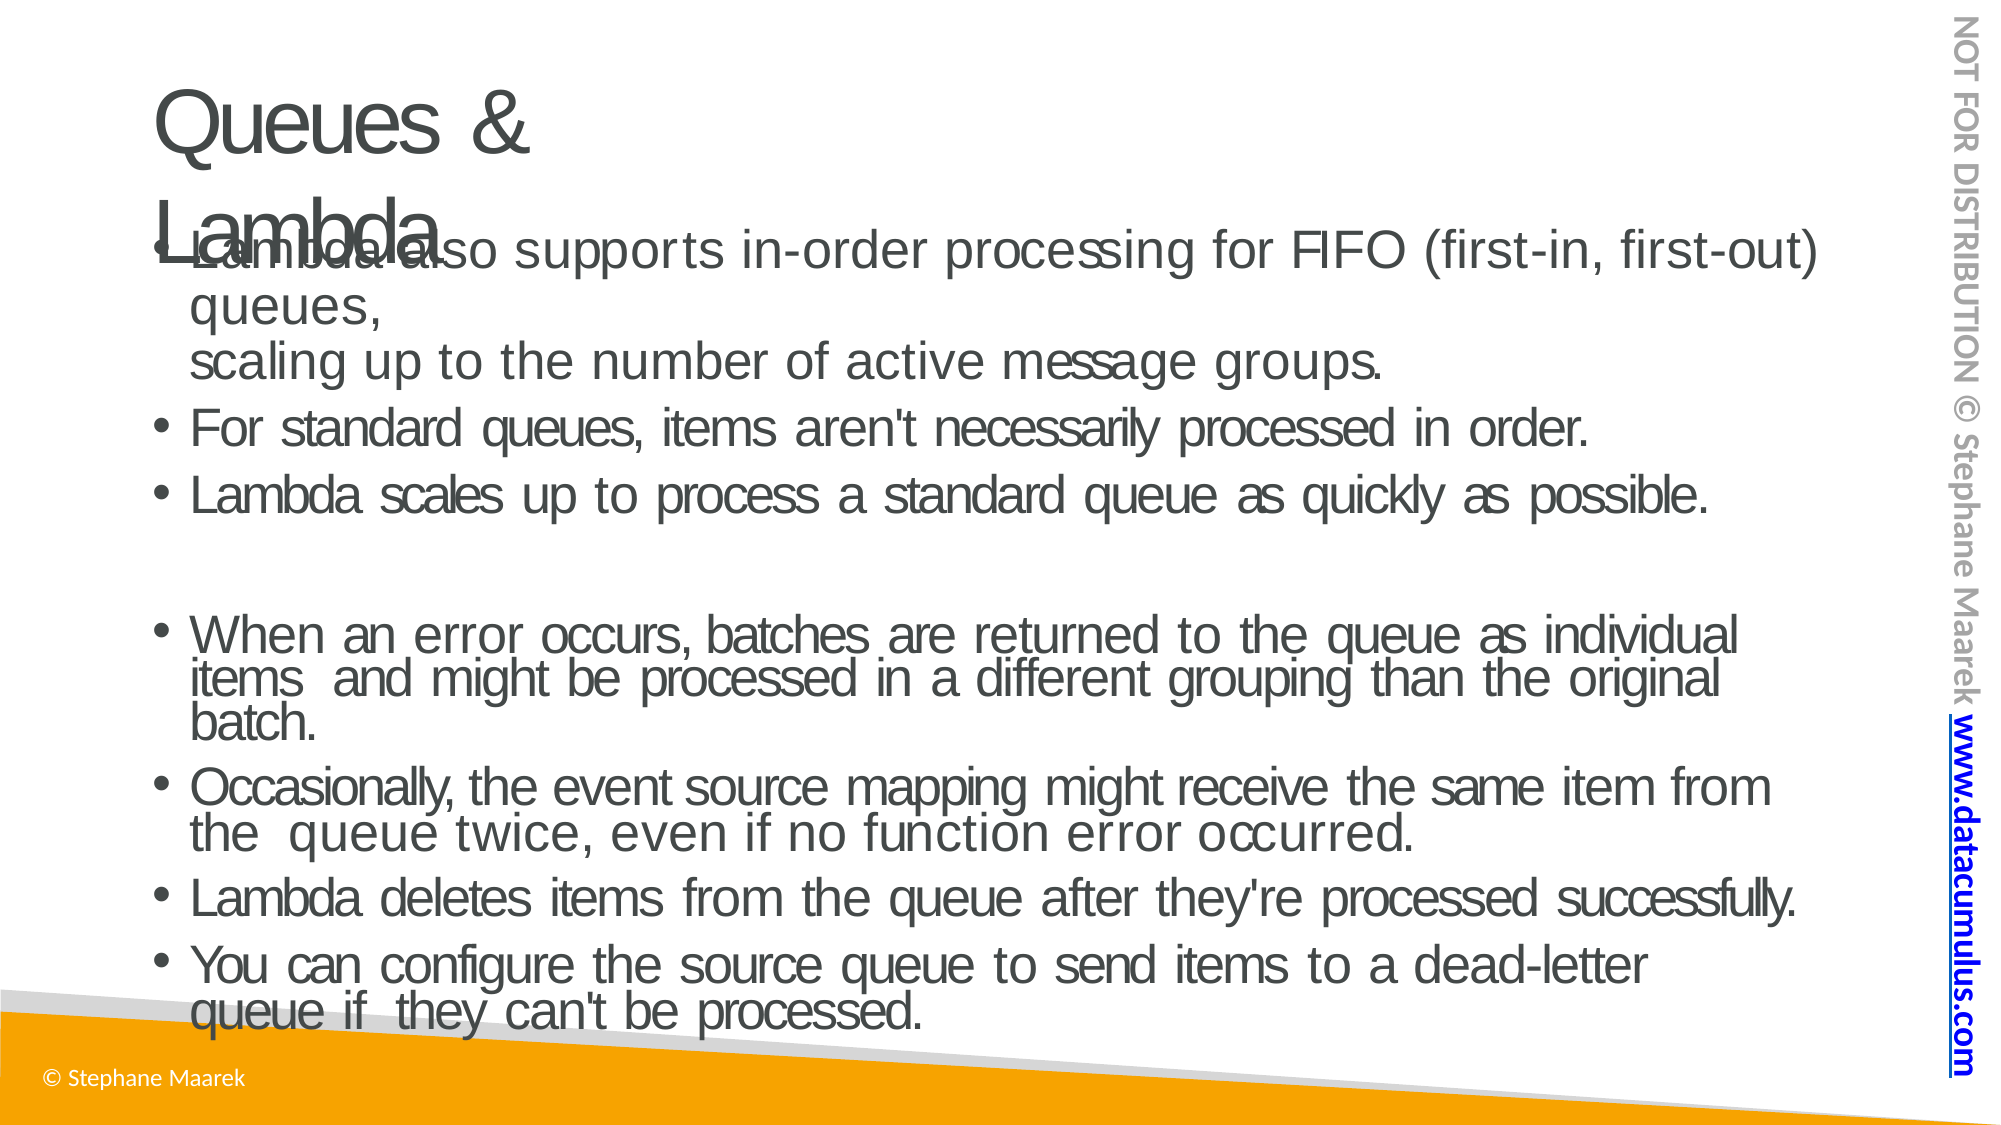

NOT FOR DISTRIBUTION © Stephane Maarek www.datacumulus.com
# Queues & Lambda
Lambda also supports in-order processing for FIFO (first-in, first-out) queues,
scaling up to the number of active message groups.
For standard queues, items aren't necessarily processed in order.
Lambda scales up to process a standard queue as quickly as possible.

When an error occurs, batches are returned to the queue as individual items  and might be processed in a different grouping than the original batch.
Occasionally, the event source mapping might receive the same item from the  queue twice, even if no function error occurred.
Lambda deletes items from the queue after they're processed successfully.
You can configure the source queue to send items to a dead-letter queue if  they can't be processed.
© Stephane Maarek